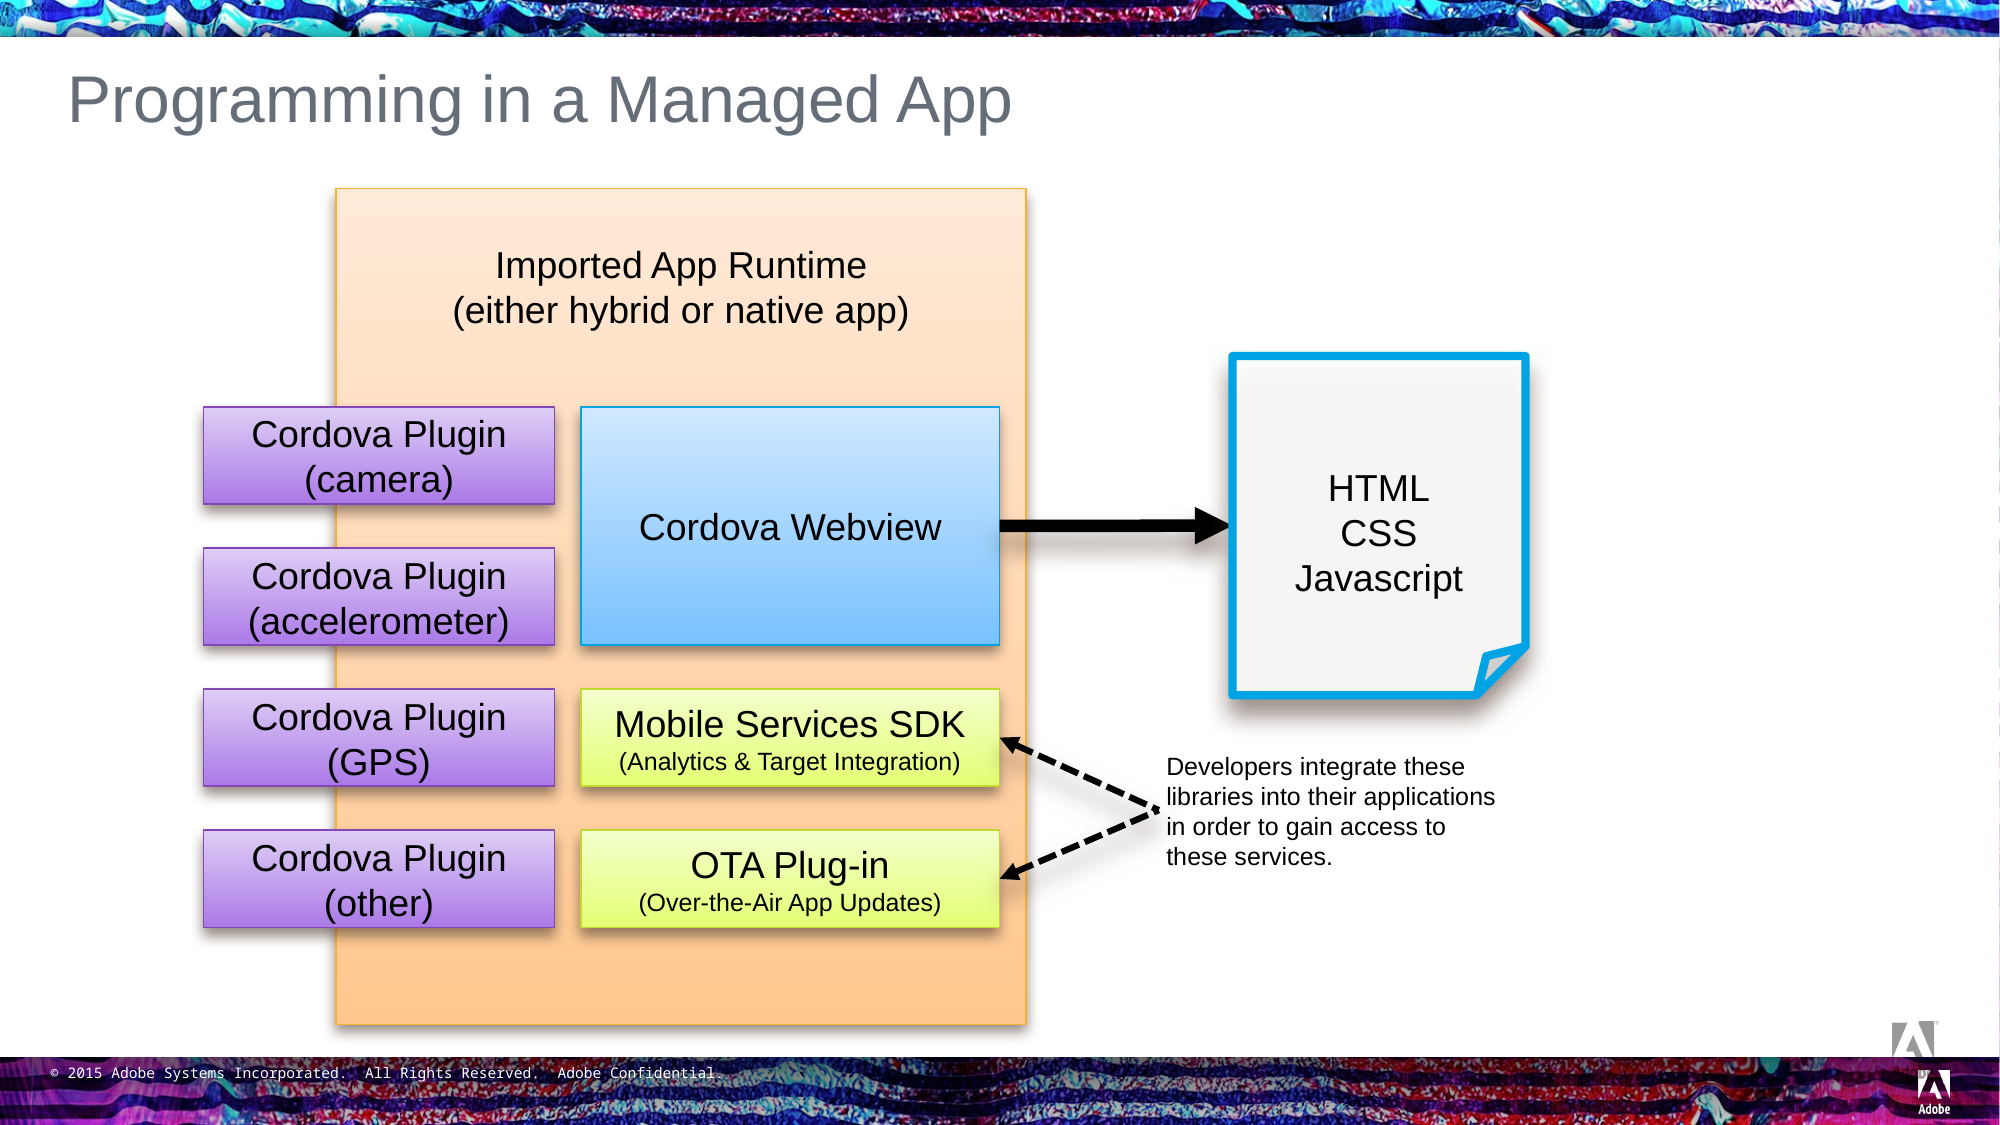

# Programming in a Managed App

Imported App Runtime
(either hybrid or native app)

HTML
CSS
Javascript

Cordova Plugin
(camera)
Cordova Webview
Cordova Plugin
(accelerometer)
Cordova Plugin
(GPS)
Mobile Services SDK
(Analytics & Target Integration)
Developers integrate these libraries into their applications in order to gain access to these services.
OTA Plug-in
(Over-the-Air App Updates)
Cordova Plugin
(other)